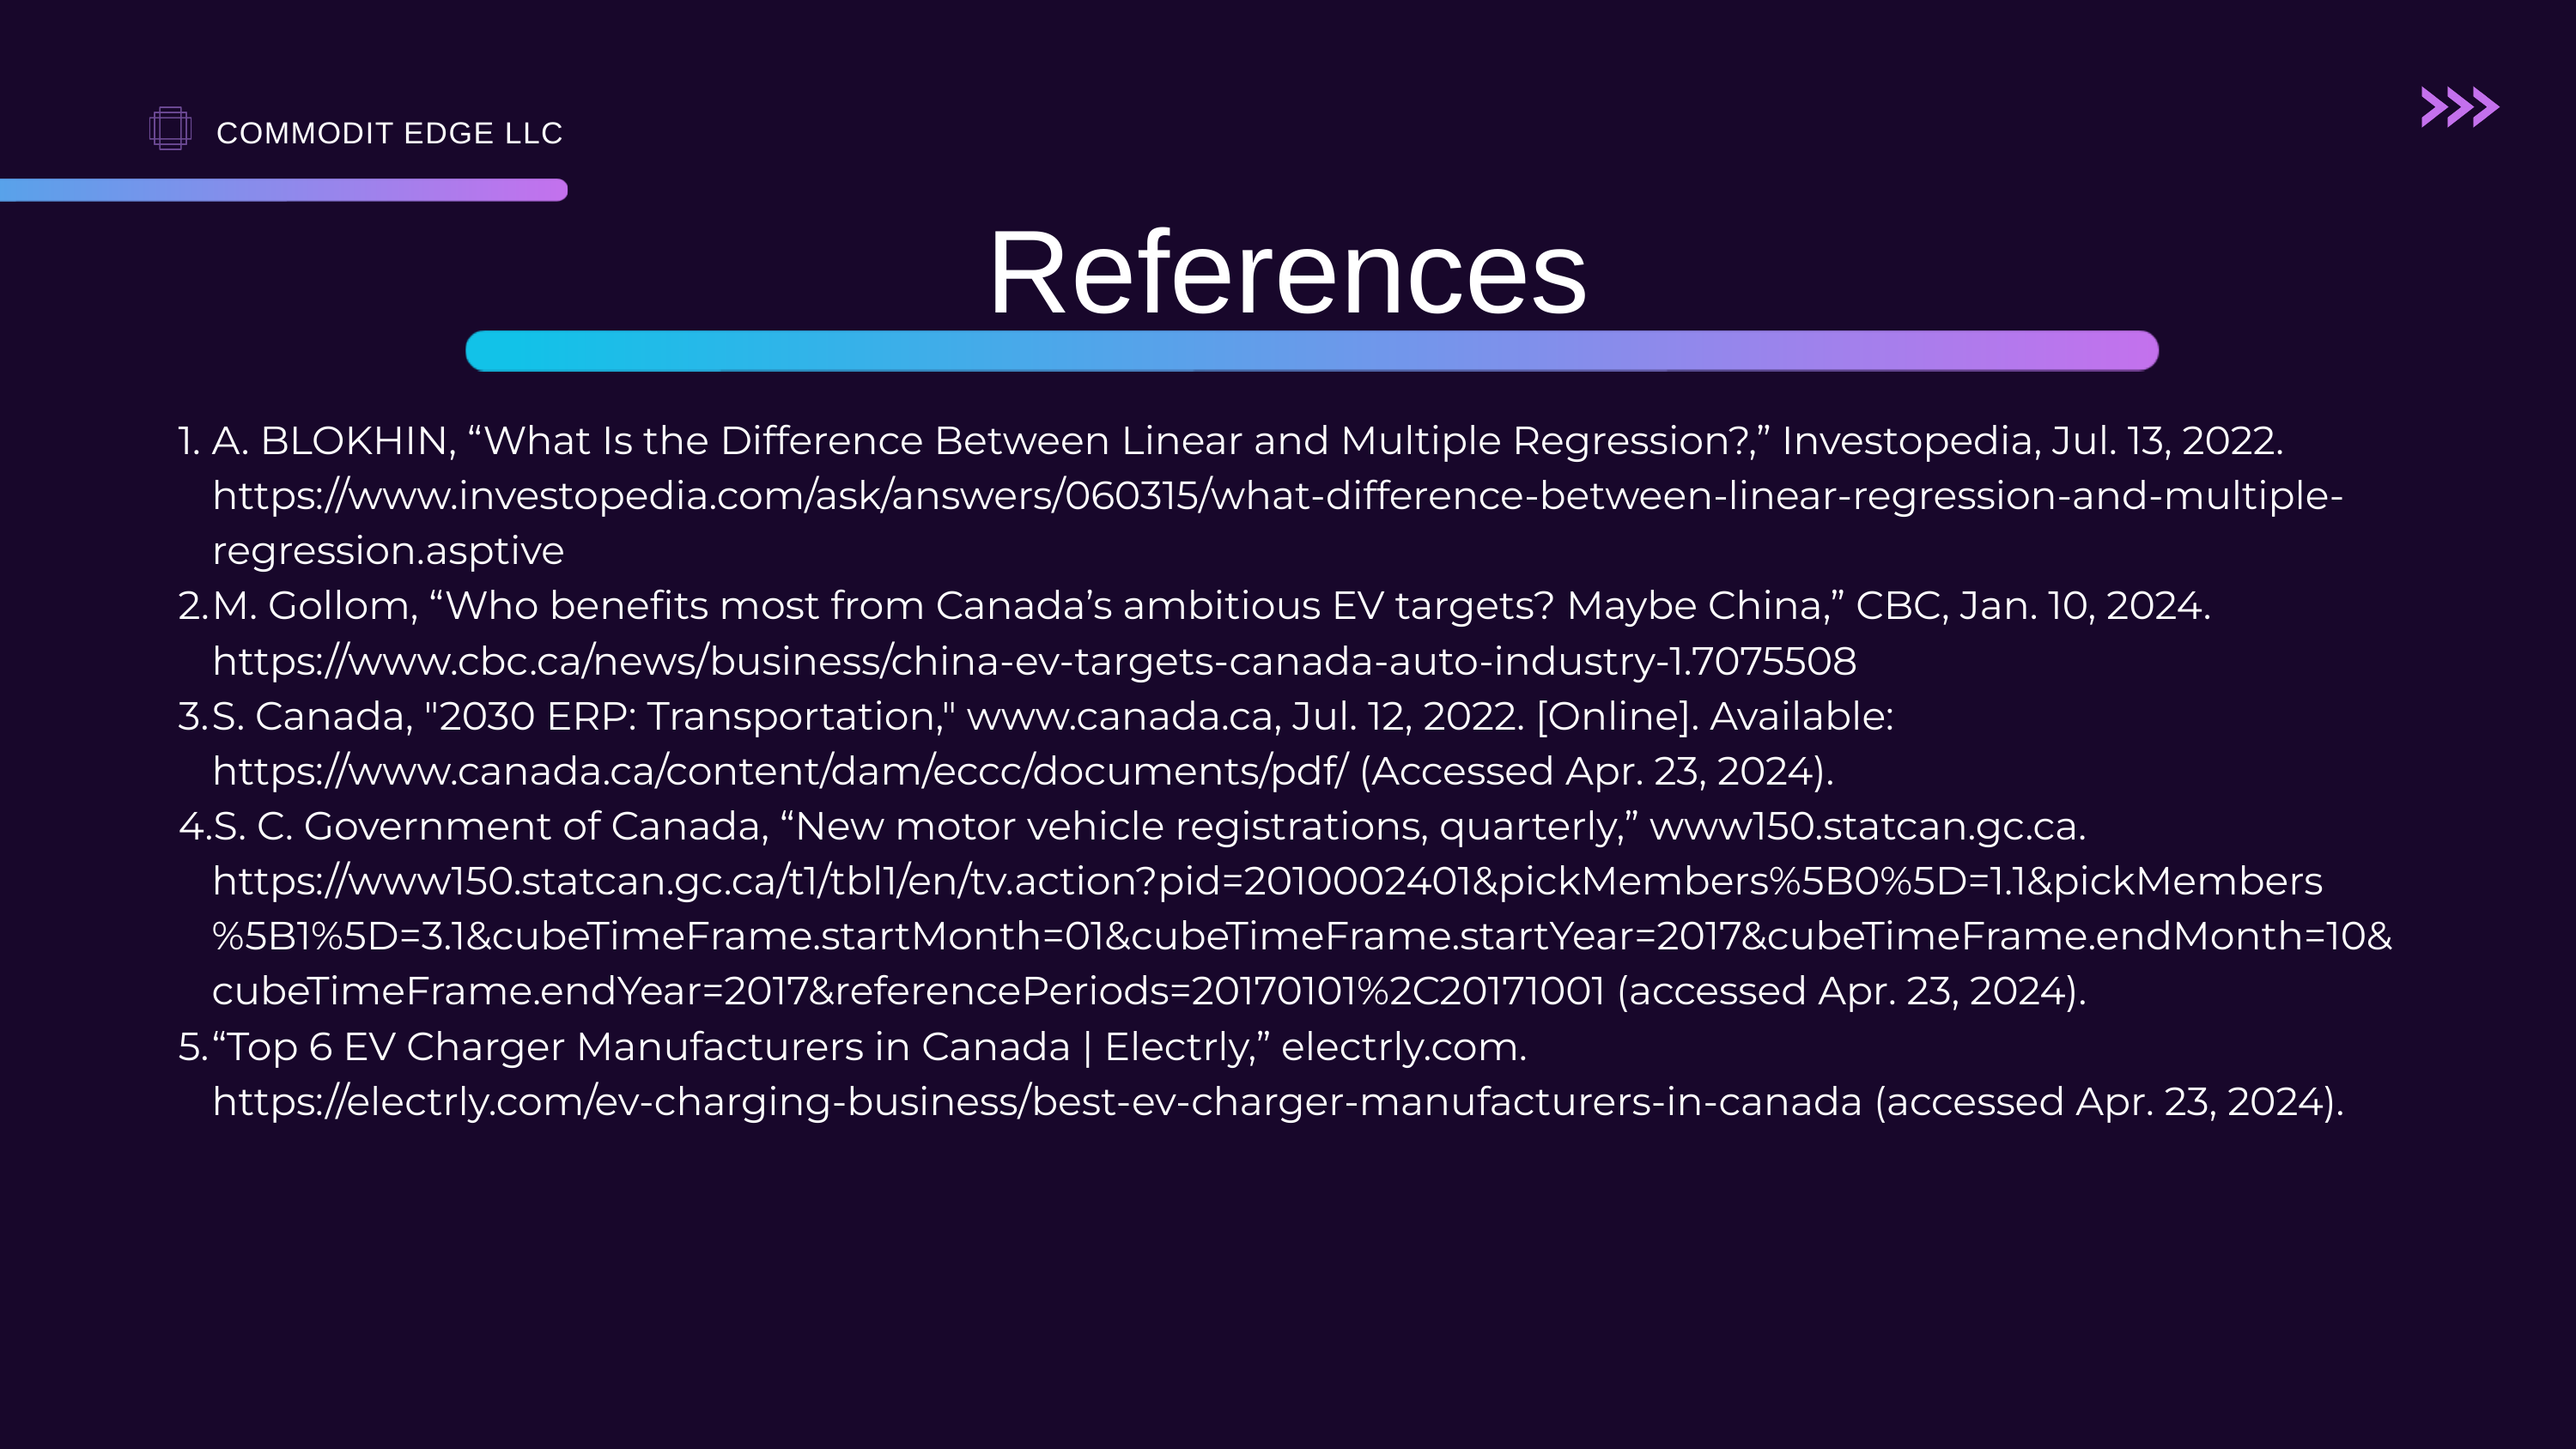

COMMODIT EDGE LLC
References

A. BLOKHIN, “What Is the Difference Between Linear and Multiple Regression?,” Investopedia, Jul. 13, 2022. https://www.investopedia.com/ask/answers/060315/what-difference-between-linear-regression-and-multiple-regression.asptive
M. Gollom, “Who benefits most from Canada’s ambitious EV targets? Maybe China,” CBC, Jan. 10, 2024. https://www.cbc.ca/news/business/china-ev-targets-canada-auto-industry-1.7075508
S. Canada, "2030 ERP: Transportation," www.canada.ca, Jul. 12, 2022. [Online]. Available: https://www.canada.ca/content/dam/eccc/documents/pdf/ (Accessed Apr. 23, 2024).
S. C. Government of Canada, “New motor vehicle registrations, quarterly,” www150.statcan.gc.ca. https://www150.statcan.gc.ca/t1/tbl1/en/tv.action?pid=2010002401&pickMembers%5B0%5D=1.1&pickMembers%5B1%5D=3.1&cubeTimeFrame.startMonth=01&cubeTimeFrame.startYear=2017&cubeTimeFrame.endMonth=10&cubeTimeFrame.endYear=2017&referencePeriods=20170101%2C20171001 (accessed Apr. 23, 2024).
“Top 6 EV Charger Manufacturers in Canada | Electrly,” electrly.com. https://electrly.com/ev-charging-business/best-ev-charger-manufacturers-in-canada (accessed Apr. 23, 2024).